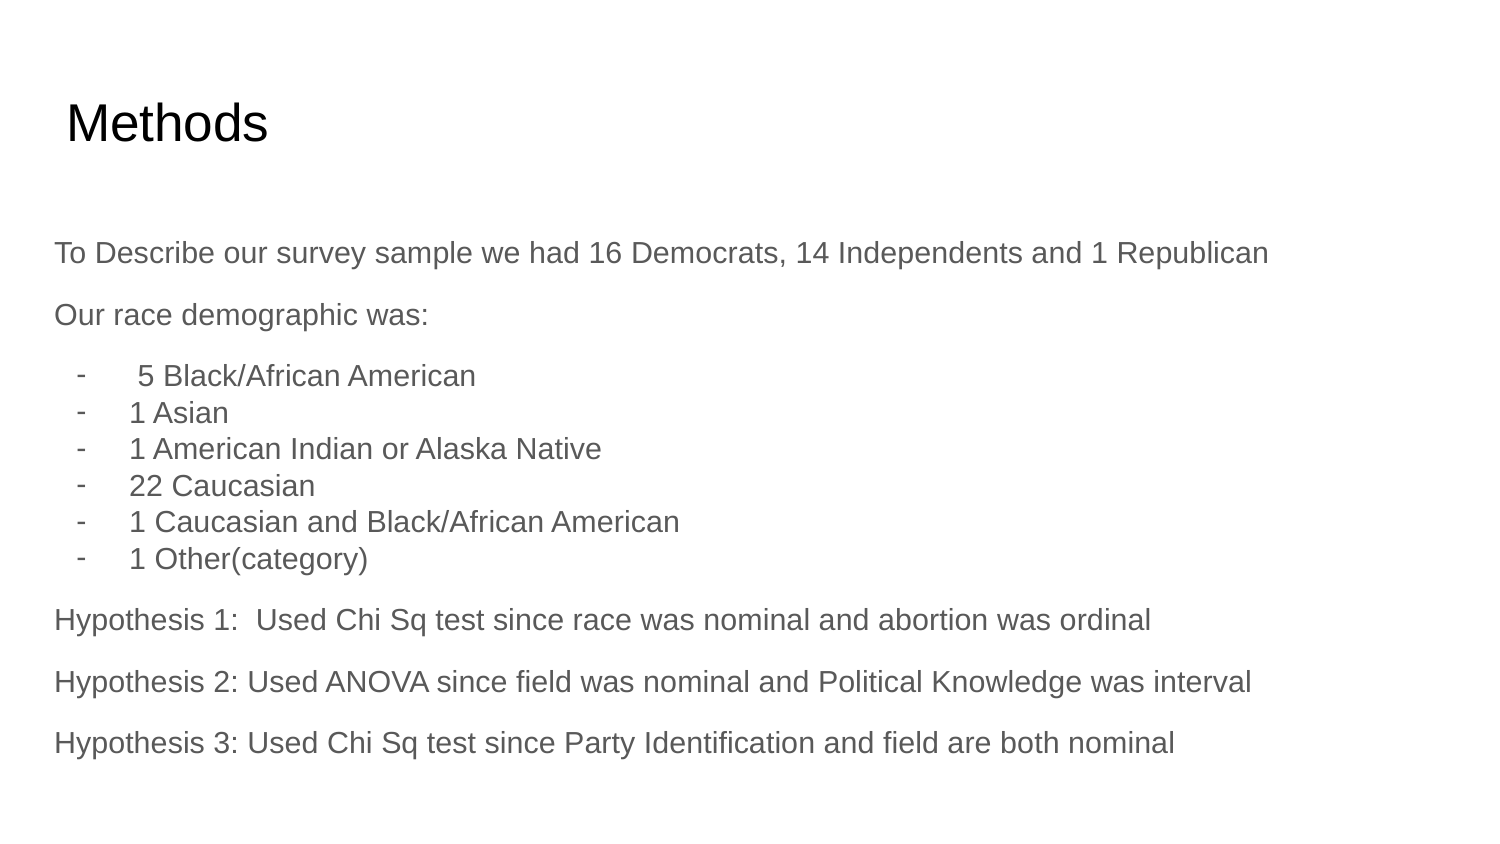

Methods

To Describe our survey sample we had 16 Democrats, 14 Independents and 1 Republican
Our race demographic was:
 5 Black/African American
1 Asian
1 American Indian or Alaska Native
22 Caucasian
1 Caucasian and Black/African American
1 Other(category)
Hypothesis 1:  Used Chi Sq test since race was nominal and abortion was ordinal
Hypothesis 2: Used ANOVA since field was nominal and Political Knowledge was interval
Hypothesis 3: Used Chi Sq test since Party Identification and field are both nominal